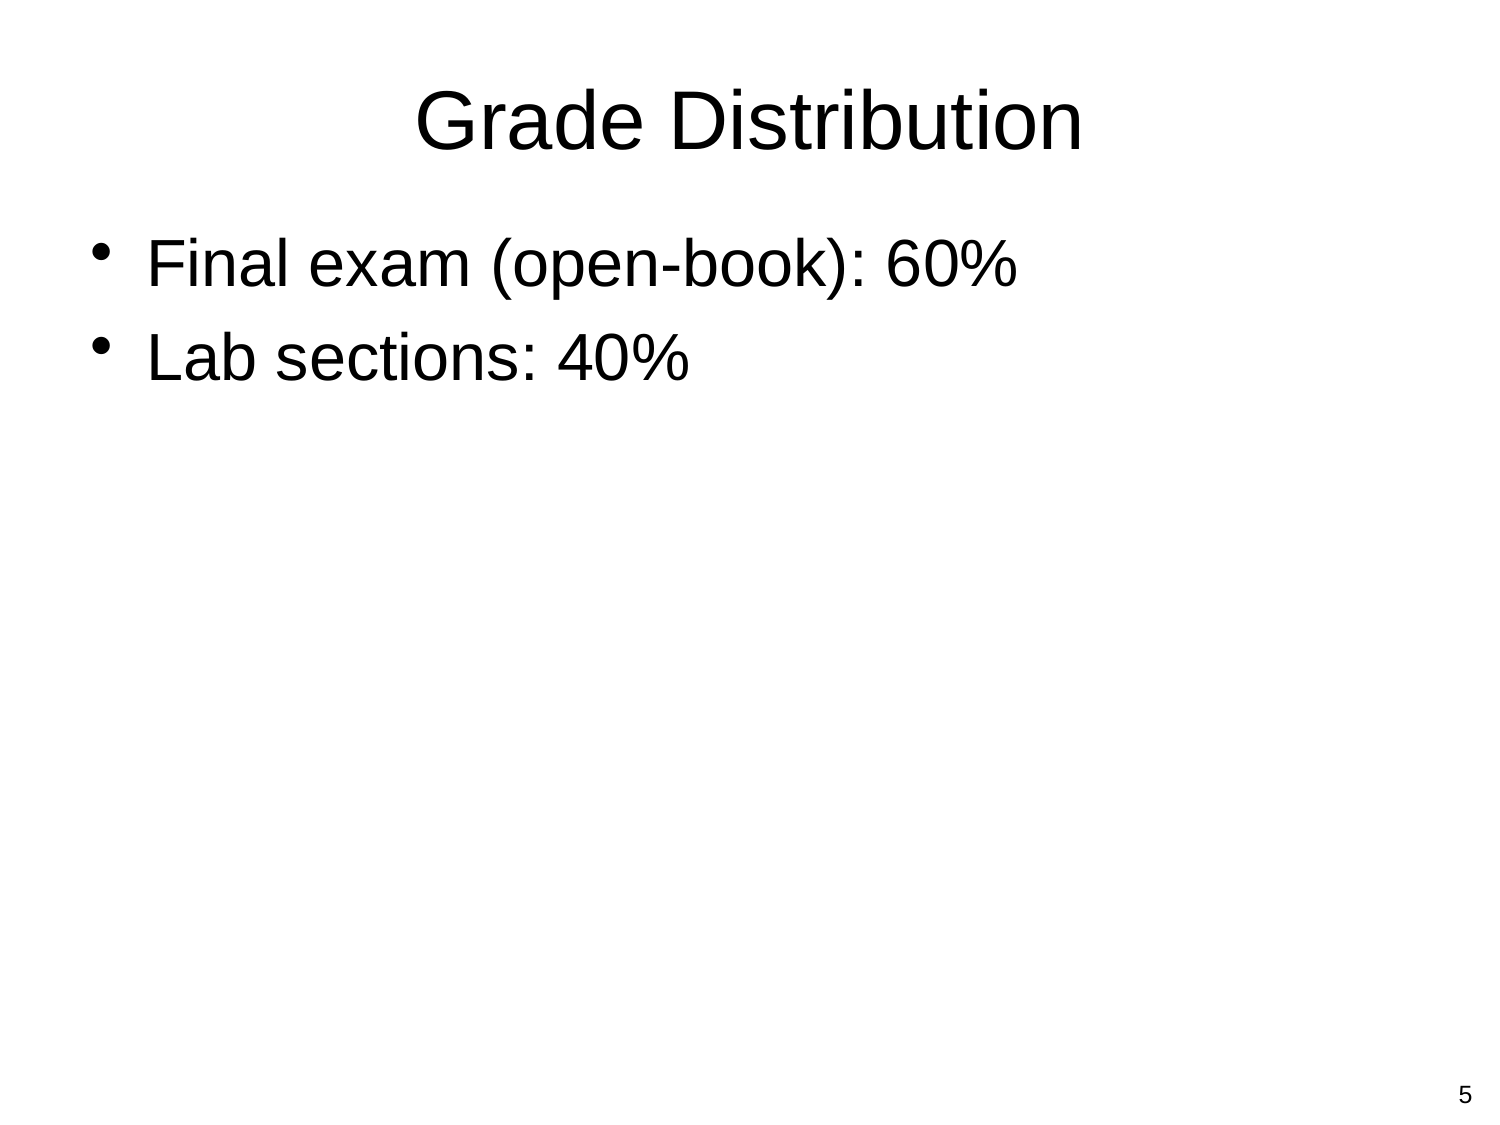

# Grade Distribution
Final exam (open-book): 60%
Lab sections: 40%

5